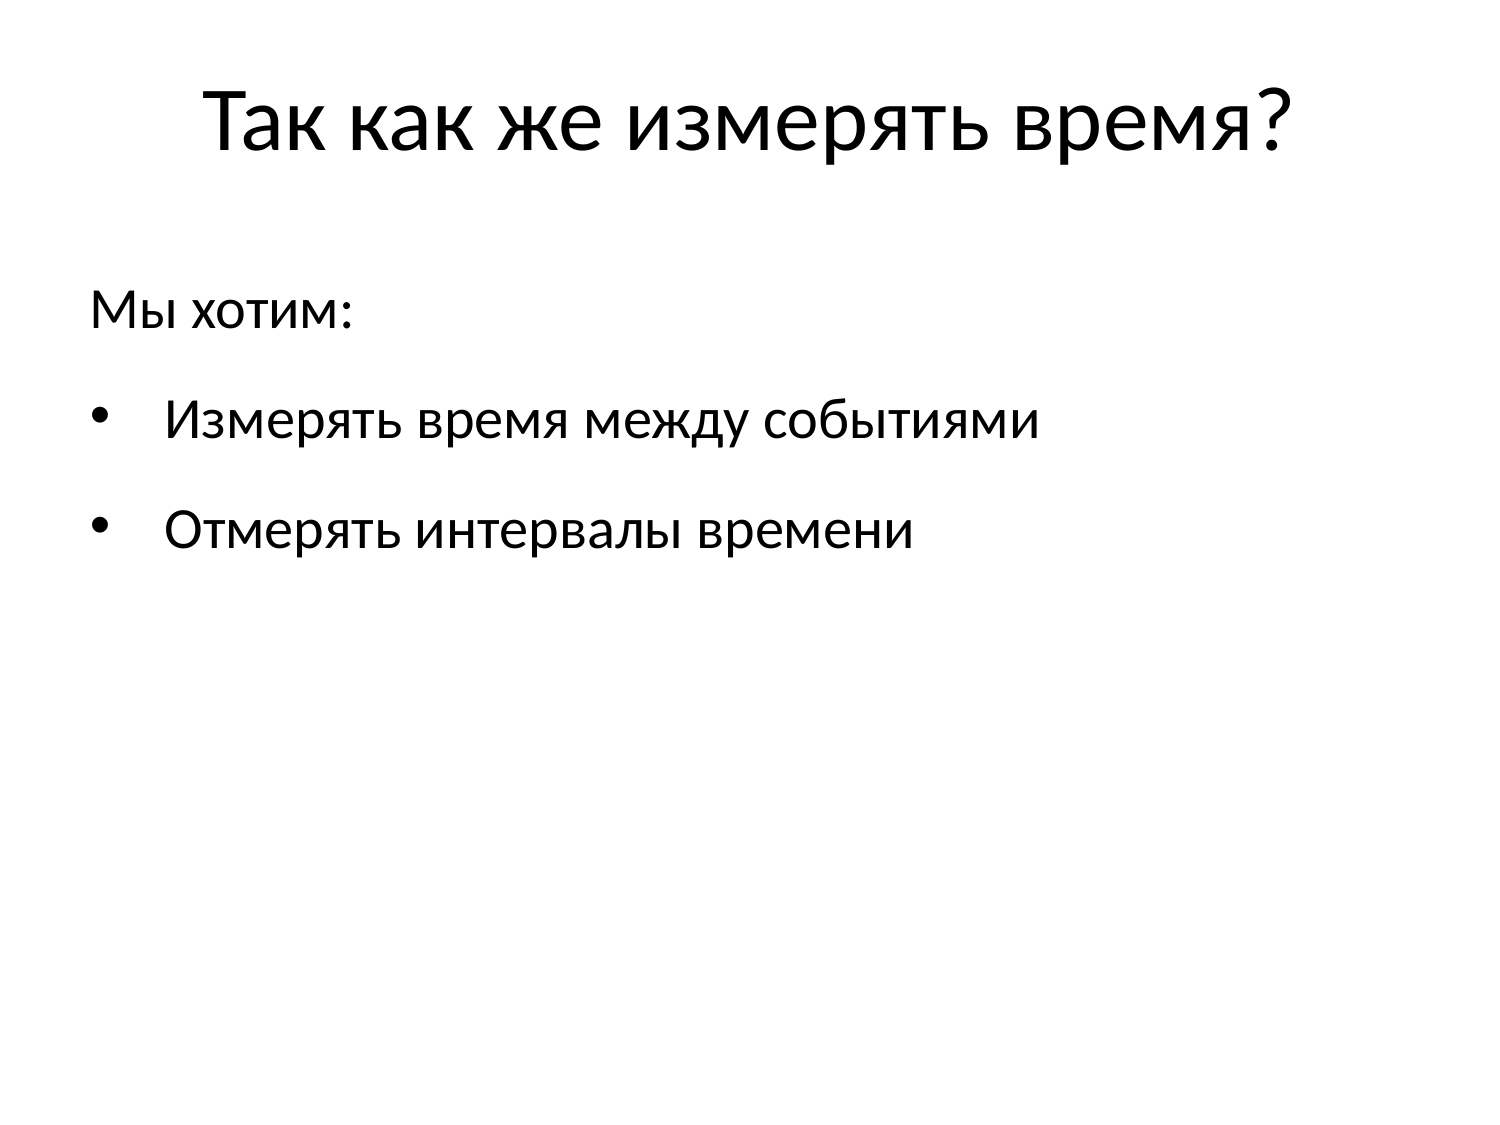

Так как же измерять время?
Мы хотим:

Измерять время между событиями

Отмерять интервалы времени